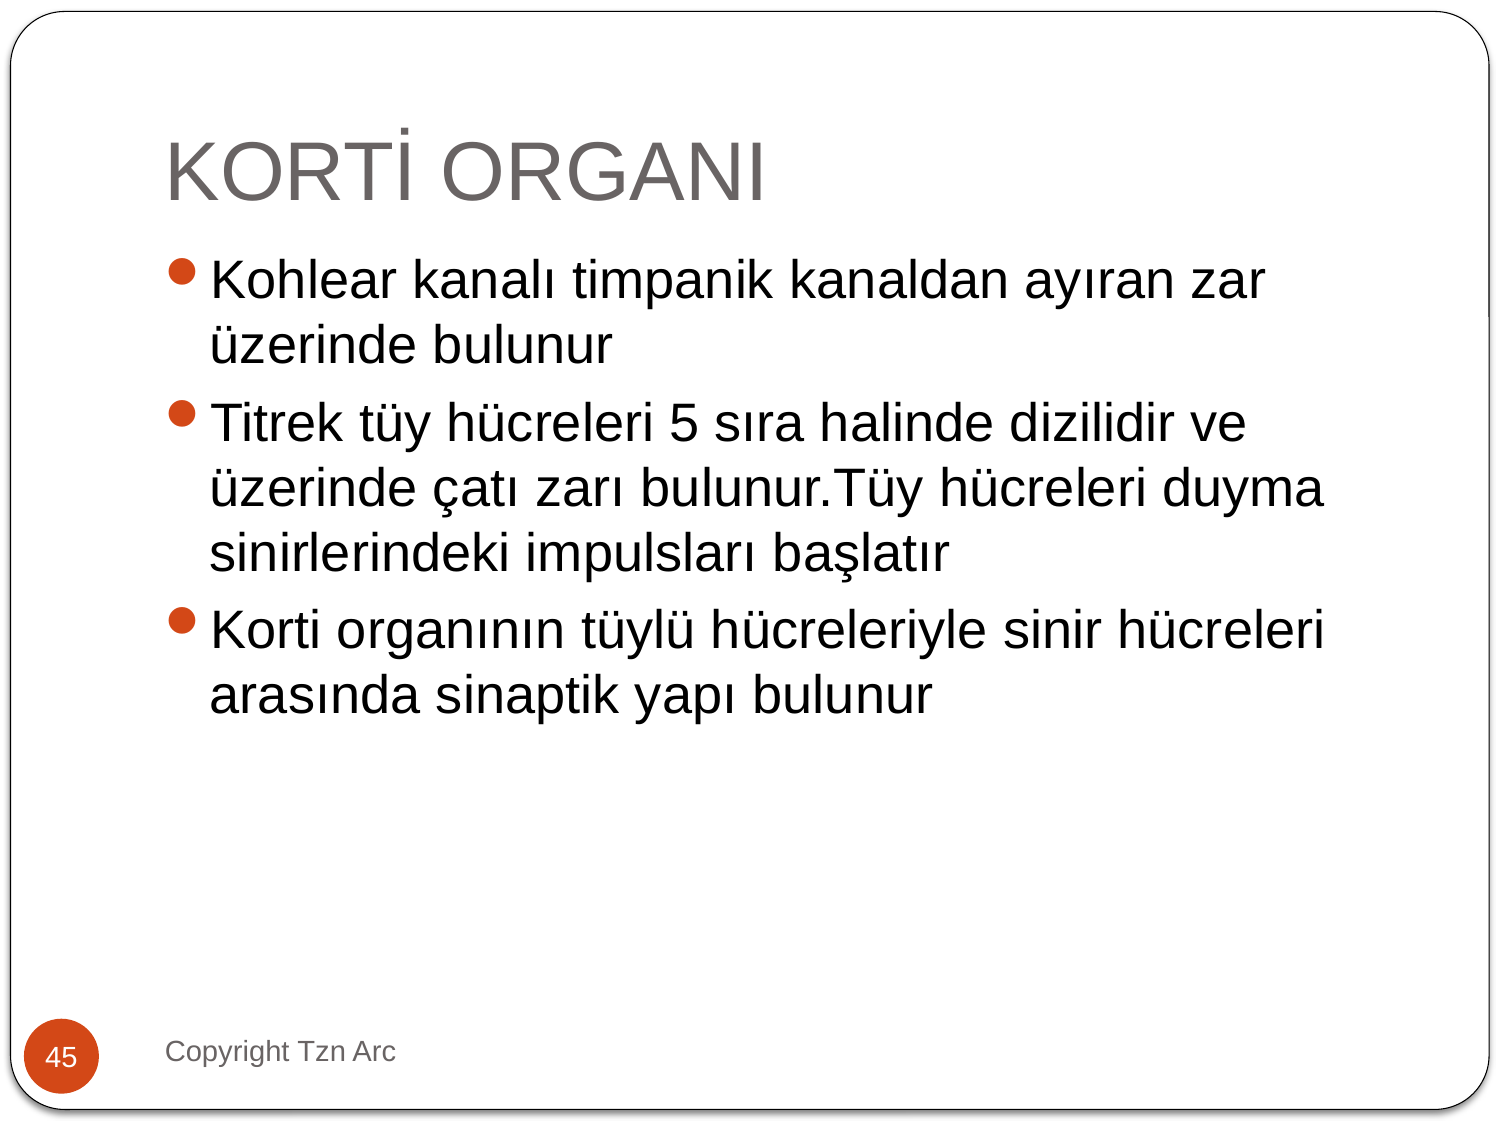

# KORTİ ORGANI
Kohlear kanalı timpanik kanaldan ayıran zar üzerinde bulunur
Titrek tüy hücreleri 5 sıra halinde dizilidir ve üzerinde çatı zarı bulunur.Tüy hücreleri duyma sinirlerindeki impulsları başlatır
Korti organının tüylü hücreleriyle sinir hücreleri arasında sinaptik yapı bulunur

Copyright Tzn Arc
45